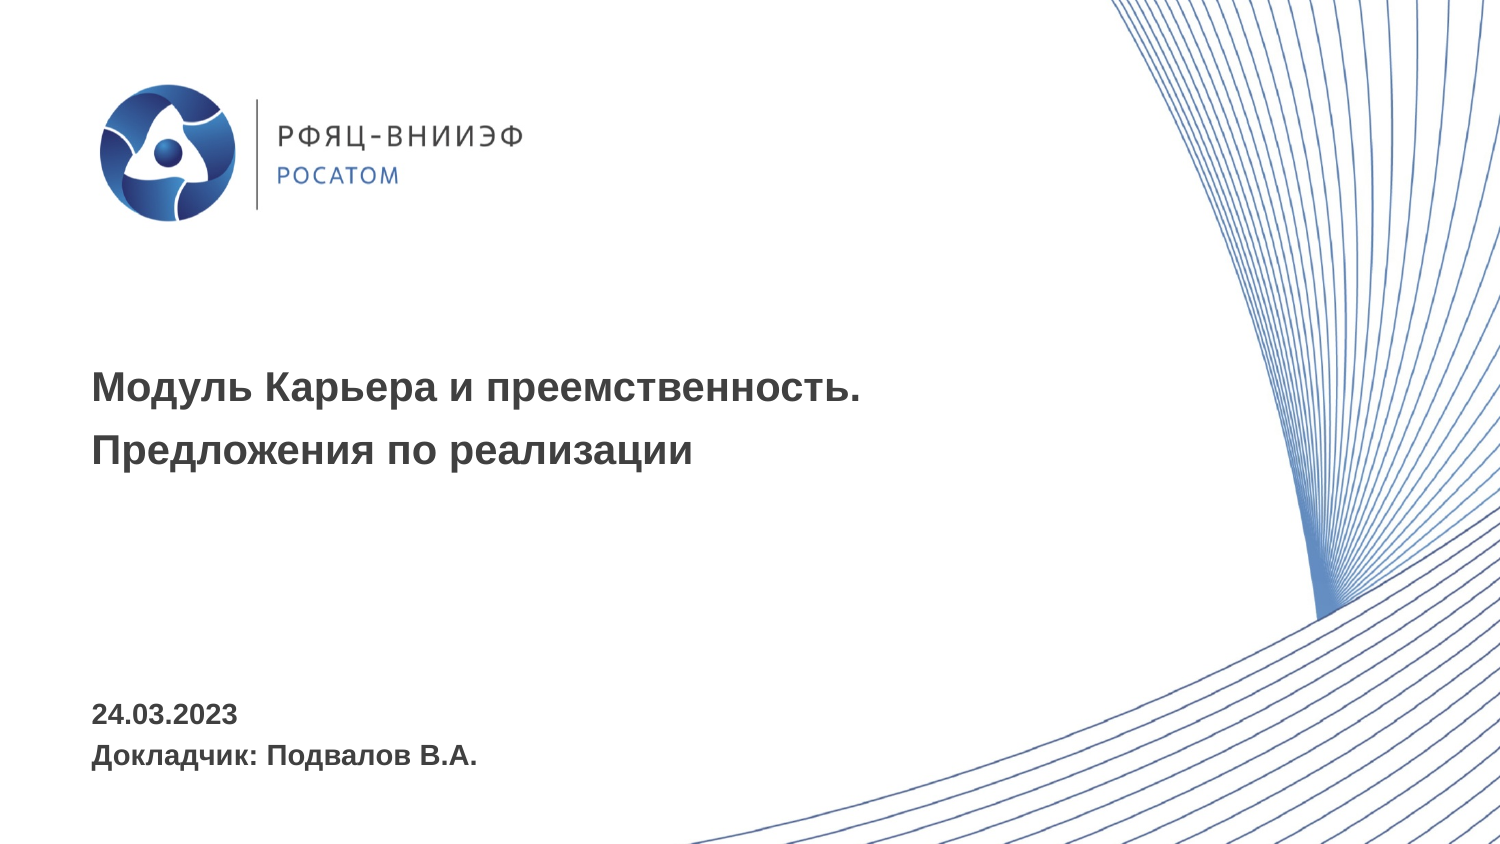

Модуль Карьера и преемственность.
Предложения по реализации
24.03.2023
Докладчик: Подвалов В.А.